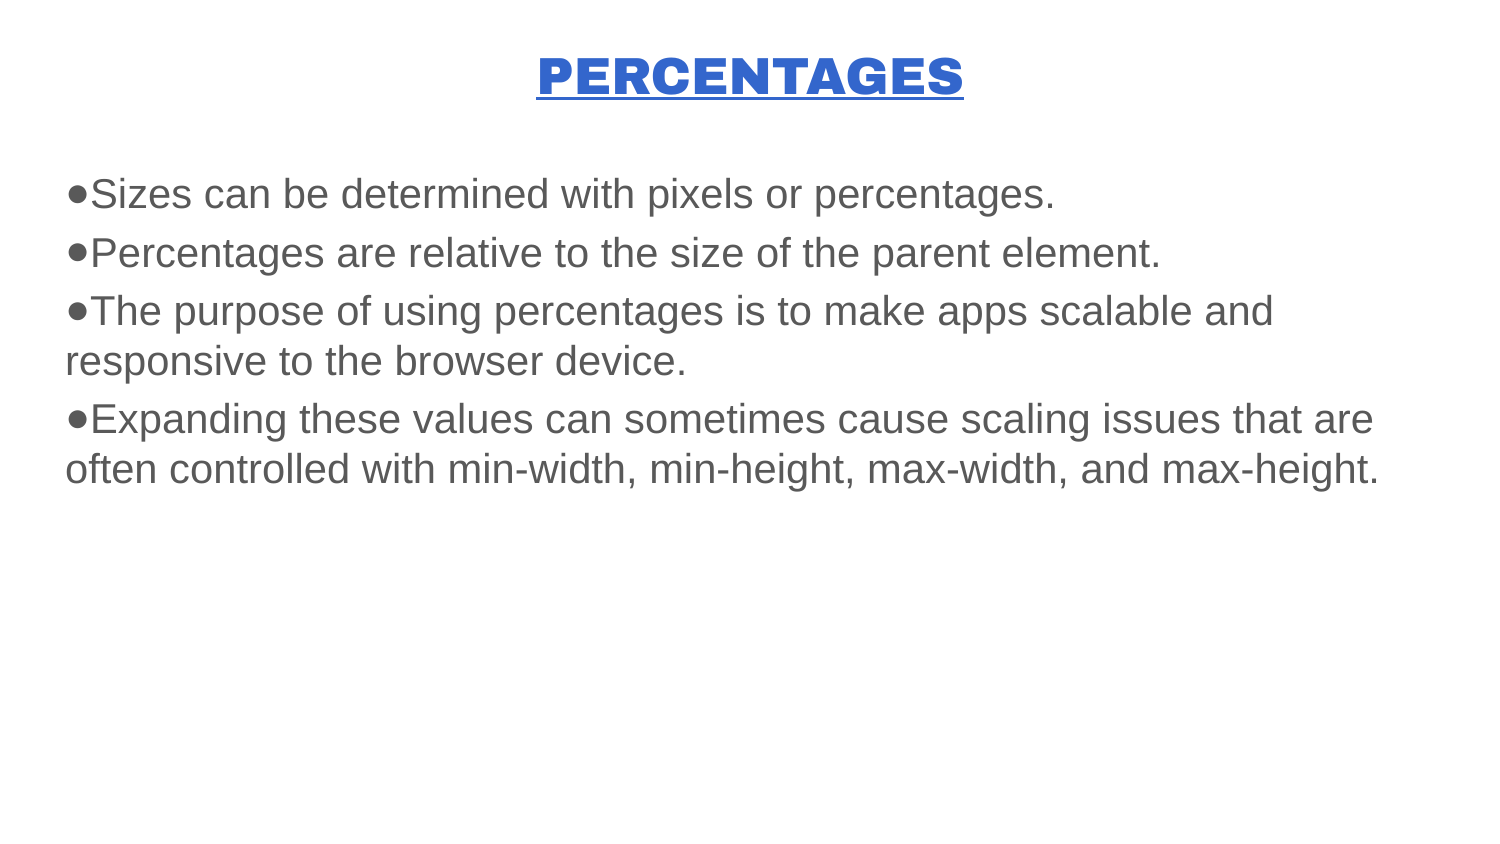

# PERCENTAGES
Sizes can be determined with pixels or percentages.
Percentages are relative to the size of the parent element.
The purpose of using percentages is to make apps scalable and responsive to the browser device.
Expanding these values can sometimes cause scaling issues that are often controlled with min-width, min-height, max-width, and max-height.